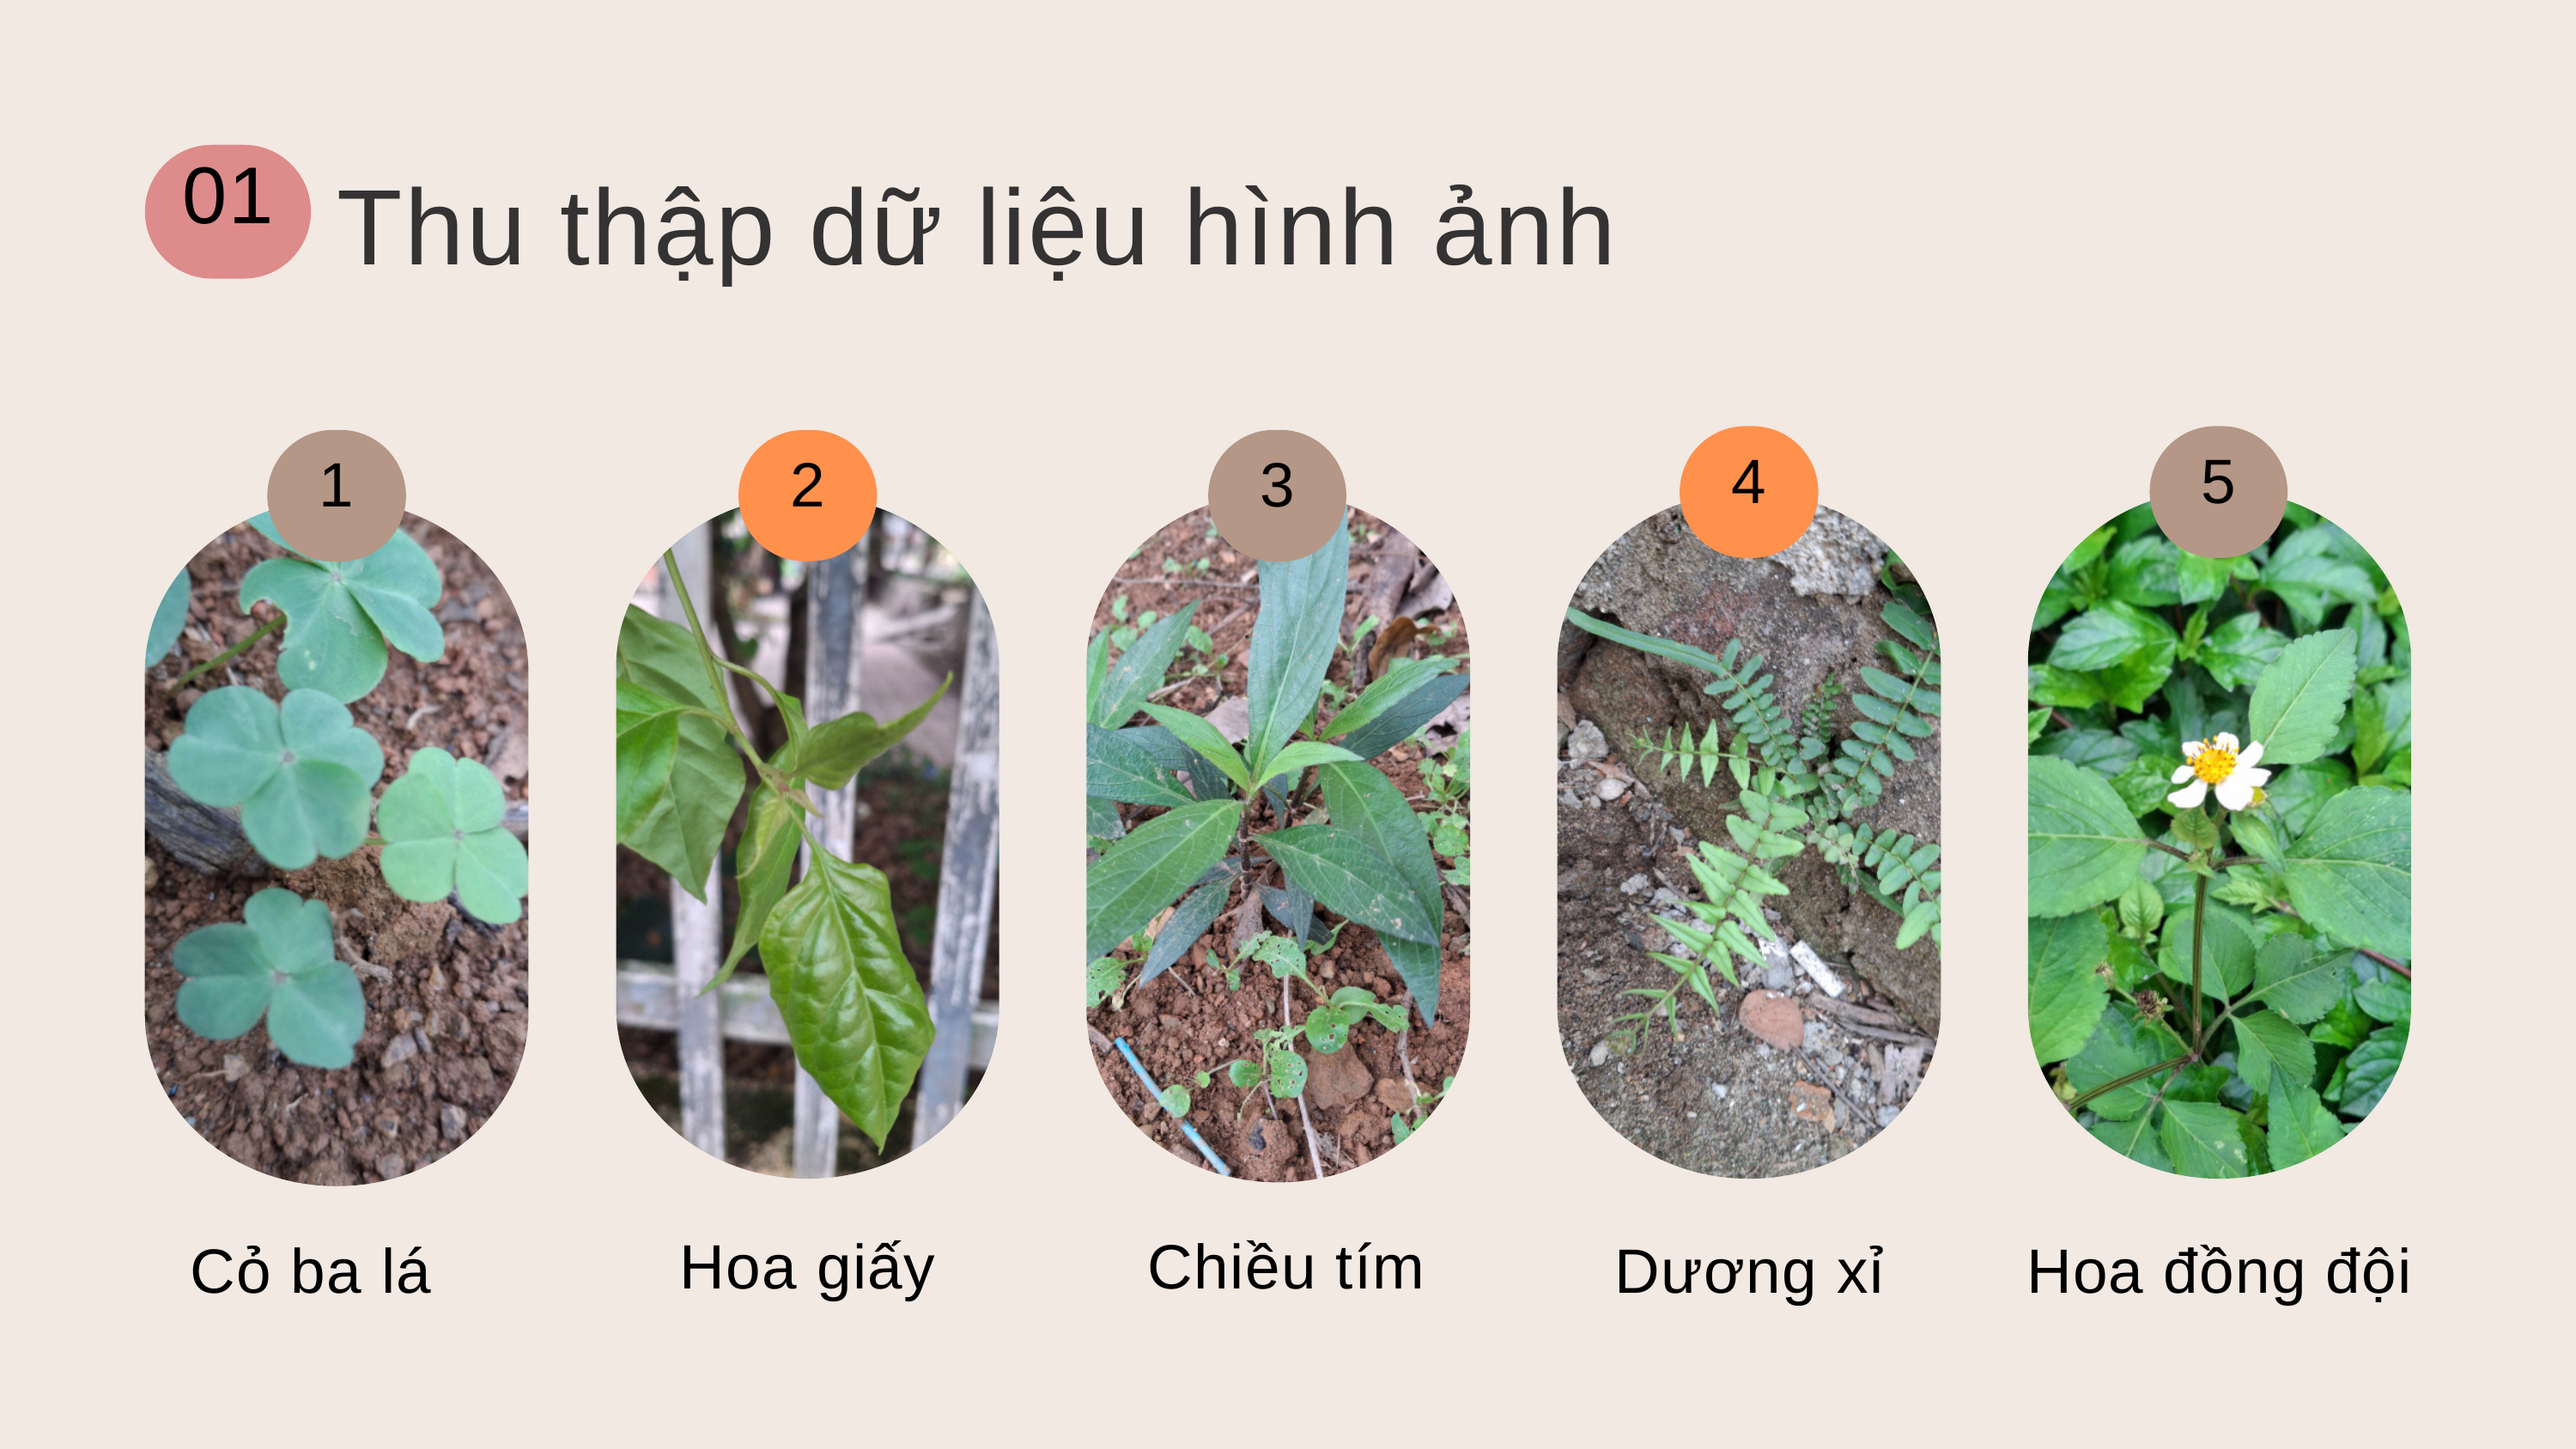

Thu thập dữ liệu hình ảnh

01

4

5

1

2

3

Hoa giấy
Chiều tím
Cỏ ba lá
Dương xỉ
Hoa đồng đội